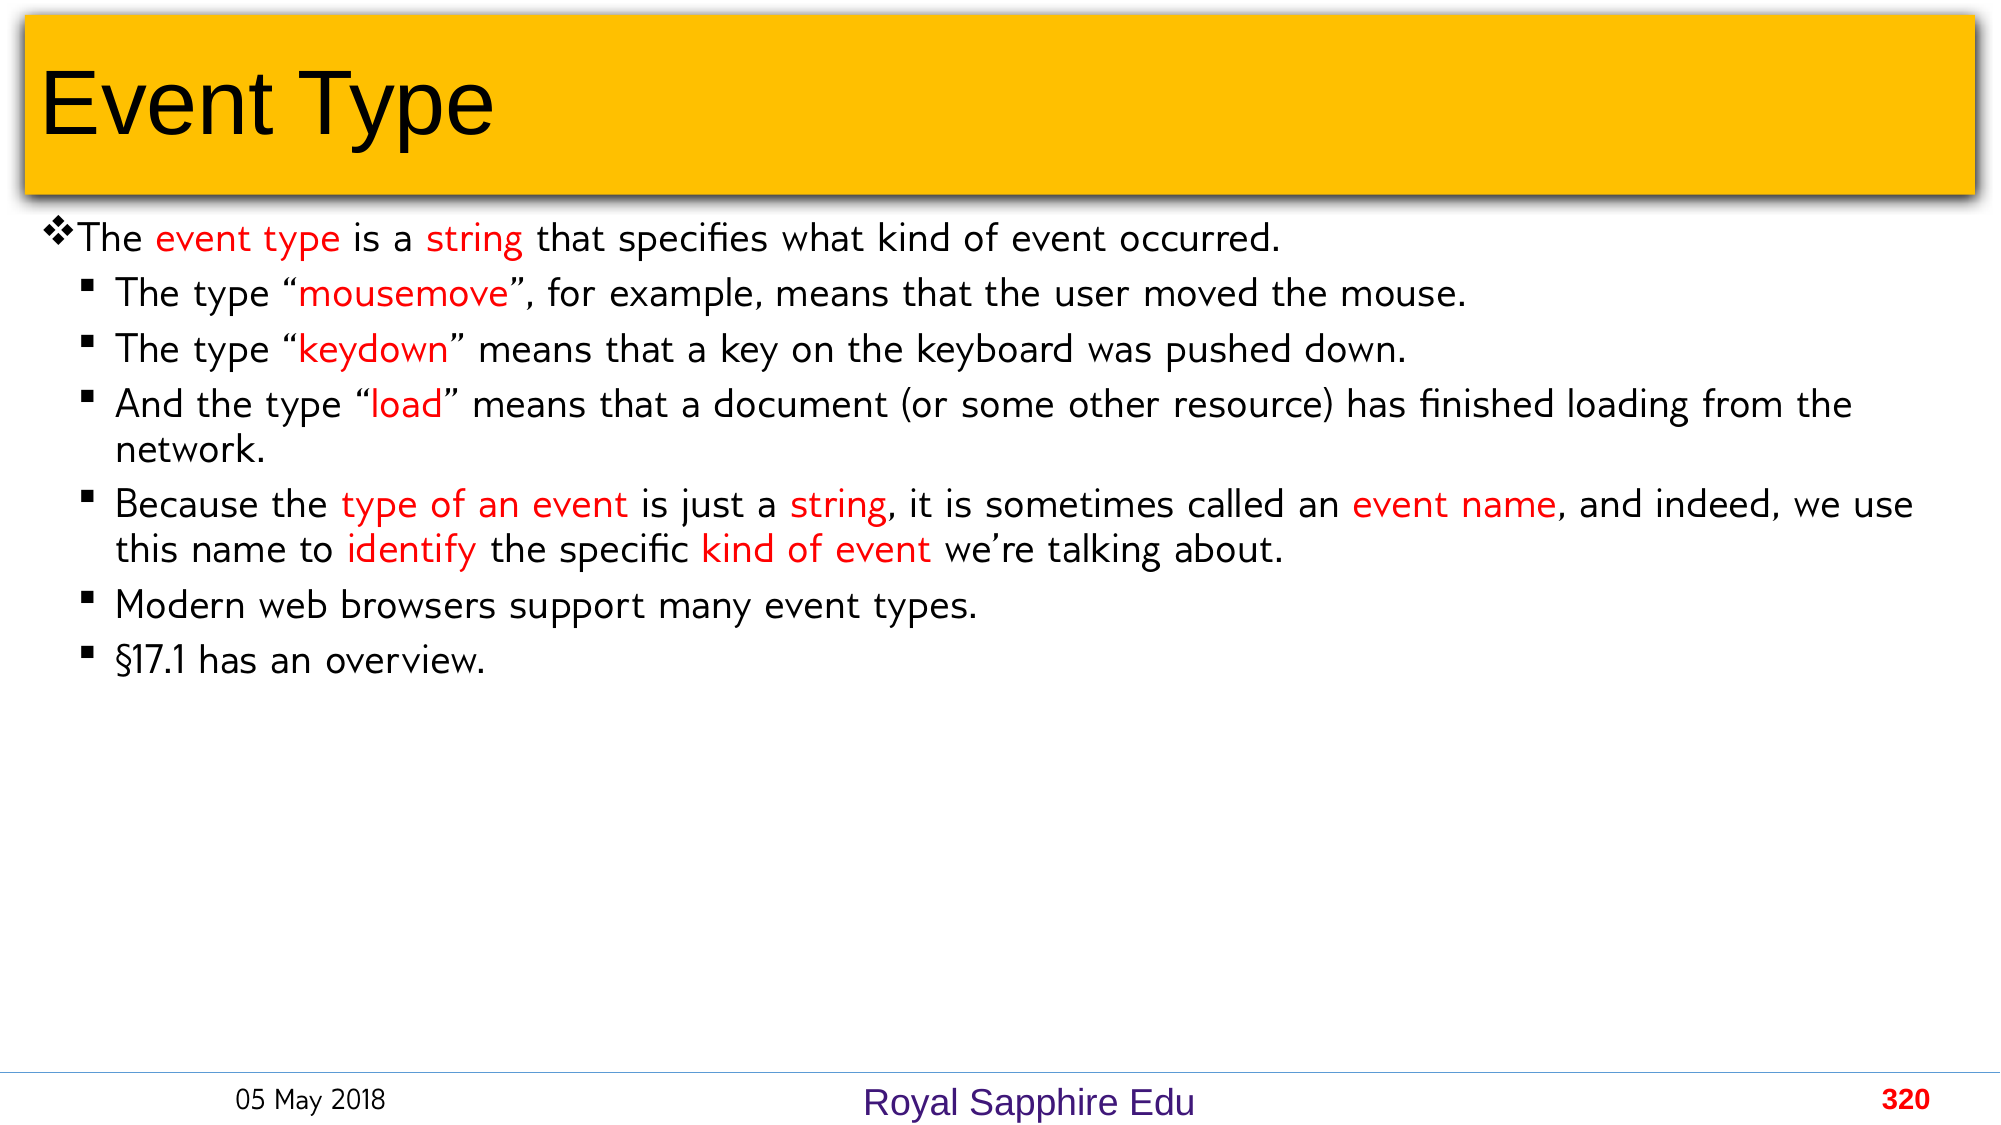

# Event Type
The event type is a string that specifies what kind of event occurred.
The type “mousemove”, for example, means that the user moved the mouse.
The type “keydown” means that a key on the keyboard was pushed down.
And the type “load” means that a document (or some other resource) has finished loading from the network.
Because the type of an event is just a string, it is sometimes called an event name, and indeed, we use this name to identify the specific kind of event we’re talking about.
Modern web browsers support many event types.
§17.1 has an overview.
05 May 2018
320